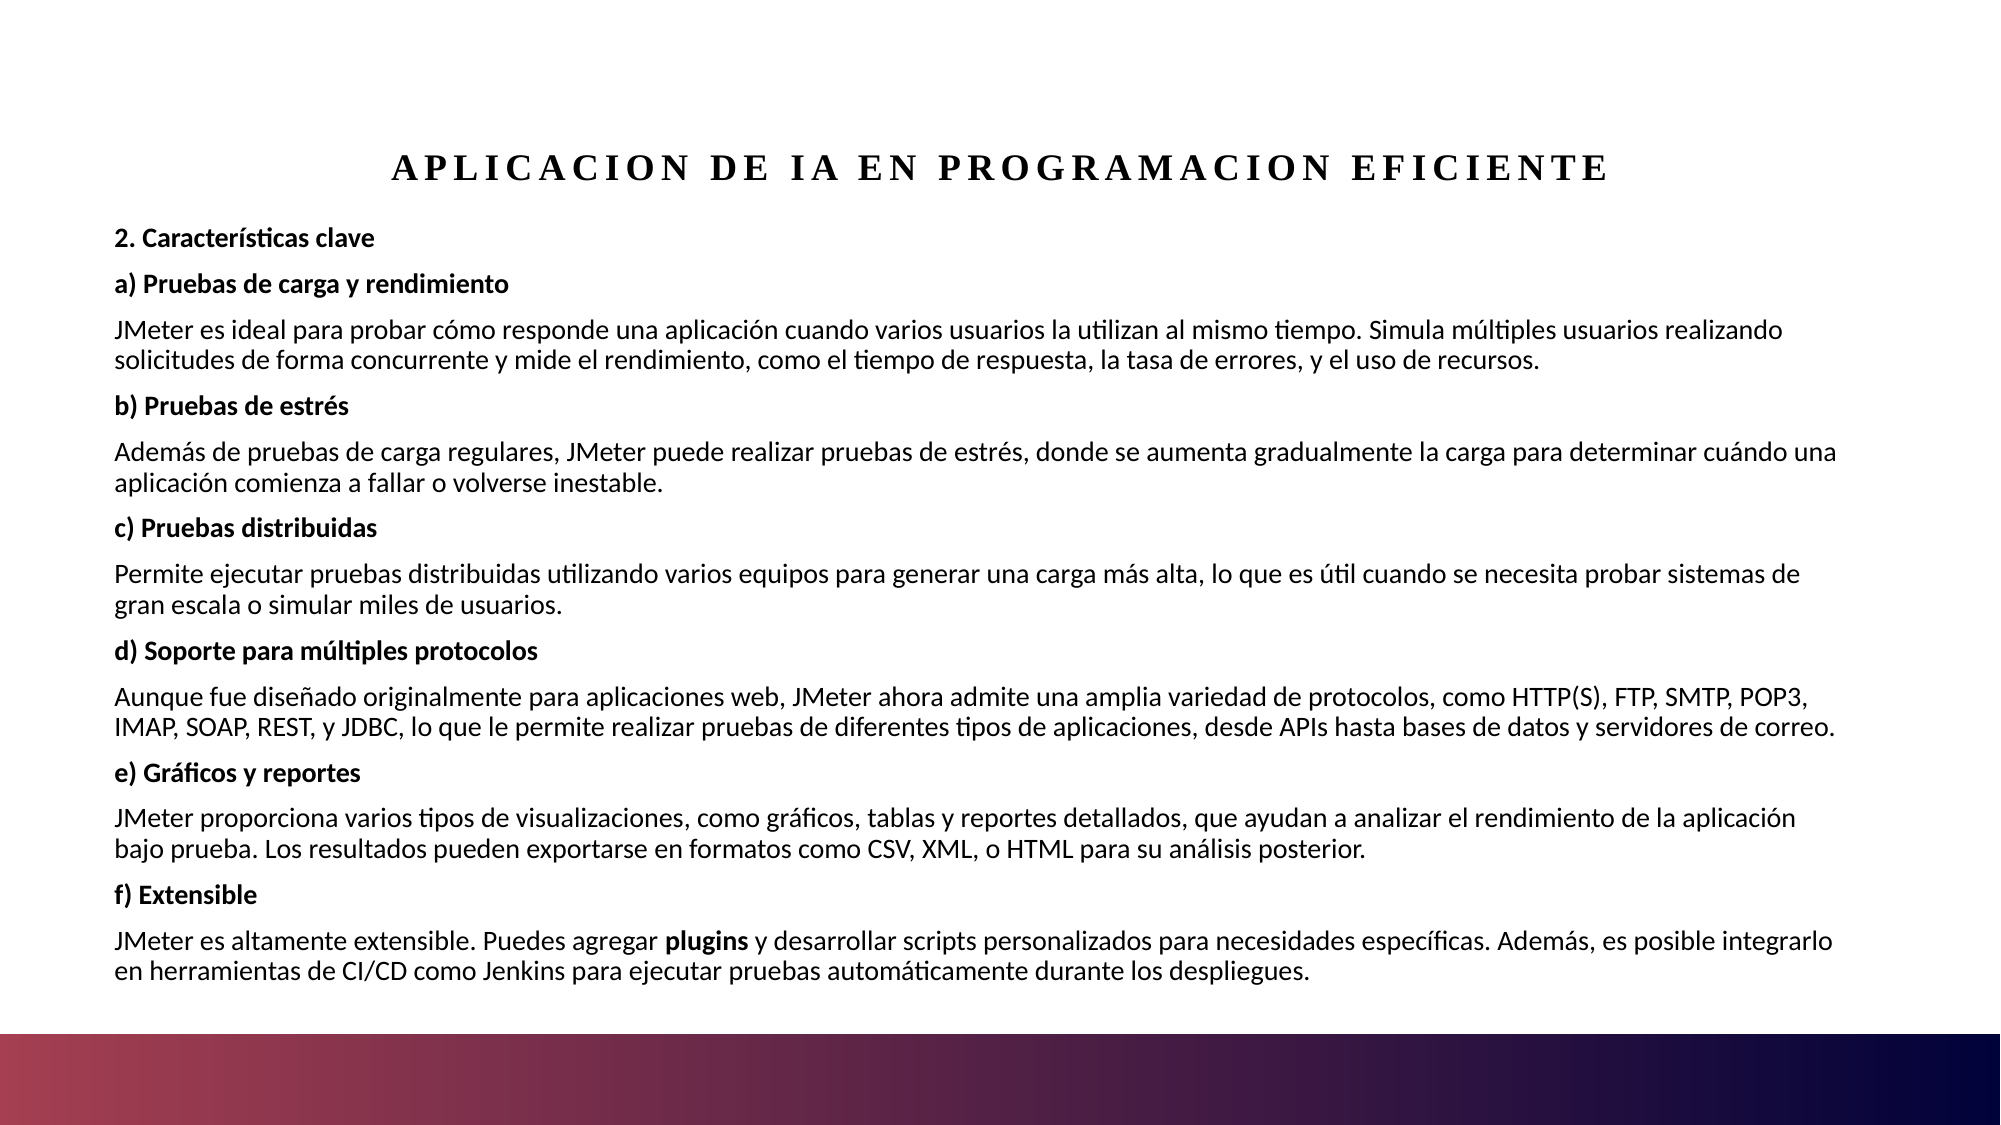

# Aplicacion de IA en programacion eficiente
2. Características clave
a) Pruebas de carga y rendimiento
JMeter es ideal para probar cómo responde una aplicación cuando varios usuarios la utilizan al mismo tiempo. Simula múltiples usuarios realizando solicitudes de forma concurrente y mide el rendimiento, como el tiempo de respuesta, la tasa de errores, y el uso de recursos.
b) Pruebas de estrés
Además de pruebas de carga regulares, JMeter puede realizar pruebas de estrés, donde se aumenta gradualmente la carga para determinar cuándo una aplicación comienza a fallar o volverse inestable.
c) Pruebas distribuidas
Permite ejecutar pruebas distribuidas utilizando varios equipos para generar una carga más alta, lo que es útil cuando se necesita probar sistemas de gran escala o simular miles de usuarios.
d) Soporte para múltiples protocolos
Aunque fue diseñado originalmente para aplicaciones web, JMeter ahora admite una amplia variedad de protocolos, como HTTP(S), FTP, SMTP, POP3, IMAP, SOAP, REST, y JDBC, lo que le permite realizar pruebas de diferentes tipos de aplicaciones, desde APIs hasta bases de datos y servidores de correo.
e) Gráficos y reportes
JMeter proporciona varios tipos de visualizaciones, como gráficos, tablas y reportes detallados, que ayudan a analizar el rendimiento de la aplicación bajo prueba. Los resultados pueden exportarse en formatos como CSV, XML, o HTML para su análisis posterior.
f) Extensible
JMeter es altamente extensible. Puedes agregar plugins y desarrollar scripts personalizados para necesidades específicas. Además, es posible integrarlo en herramientas de CI/CD como Jenkins para ejecutar pruebas automáticamente durante los despliegues.